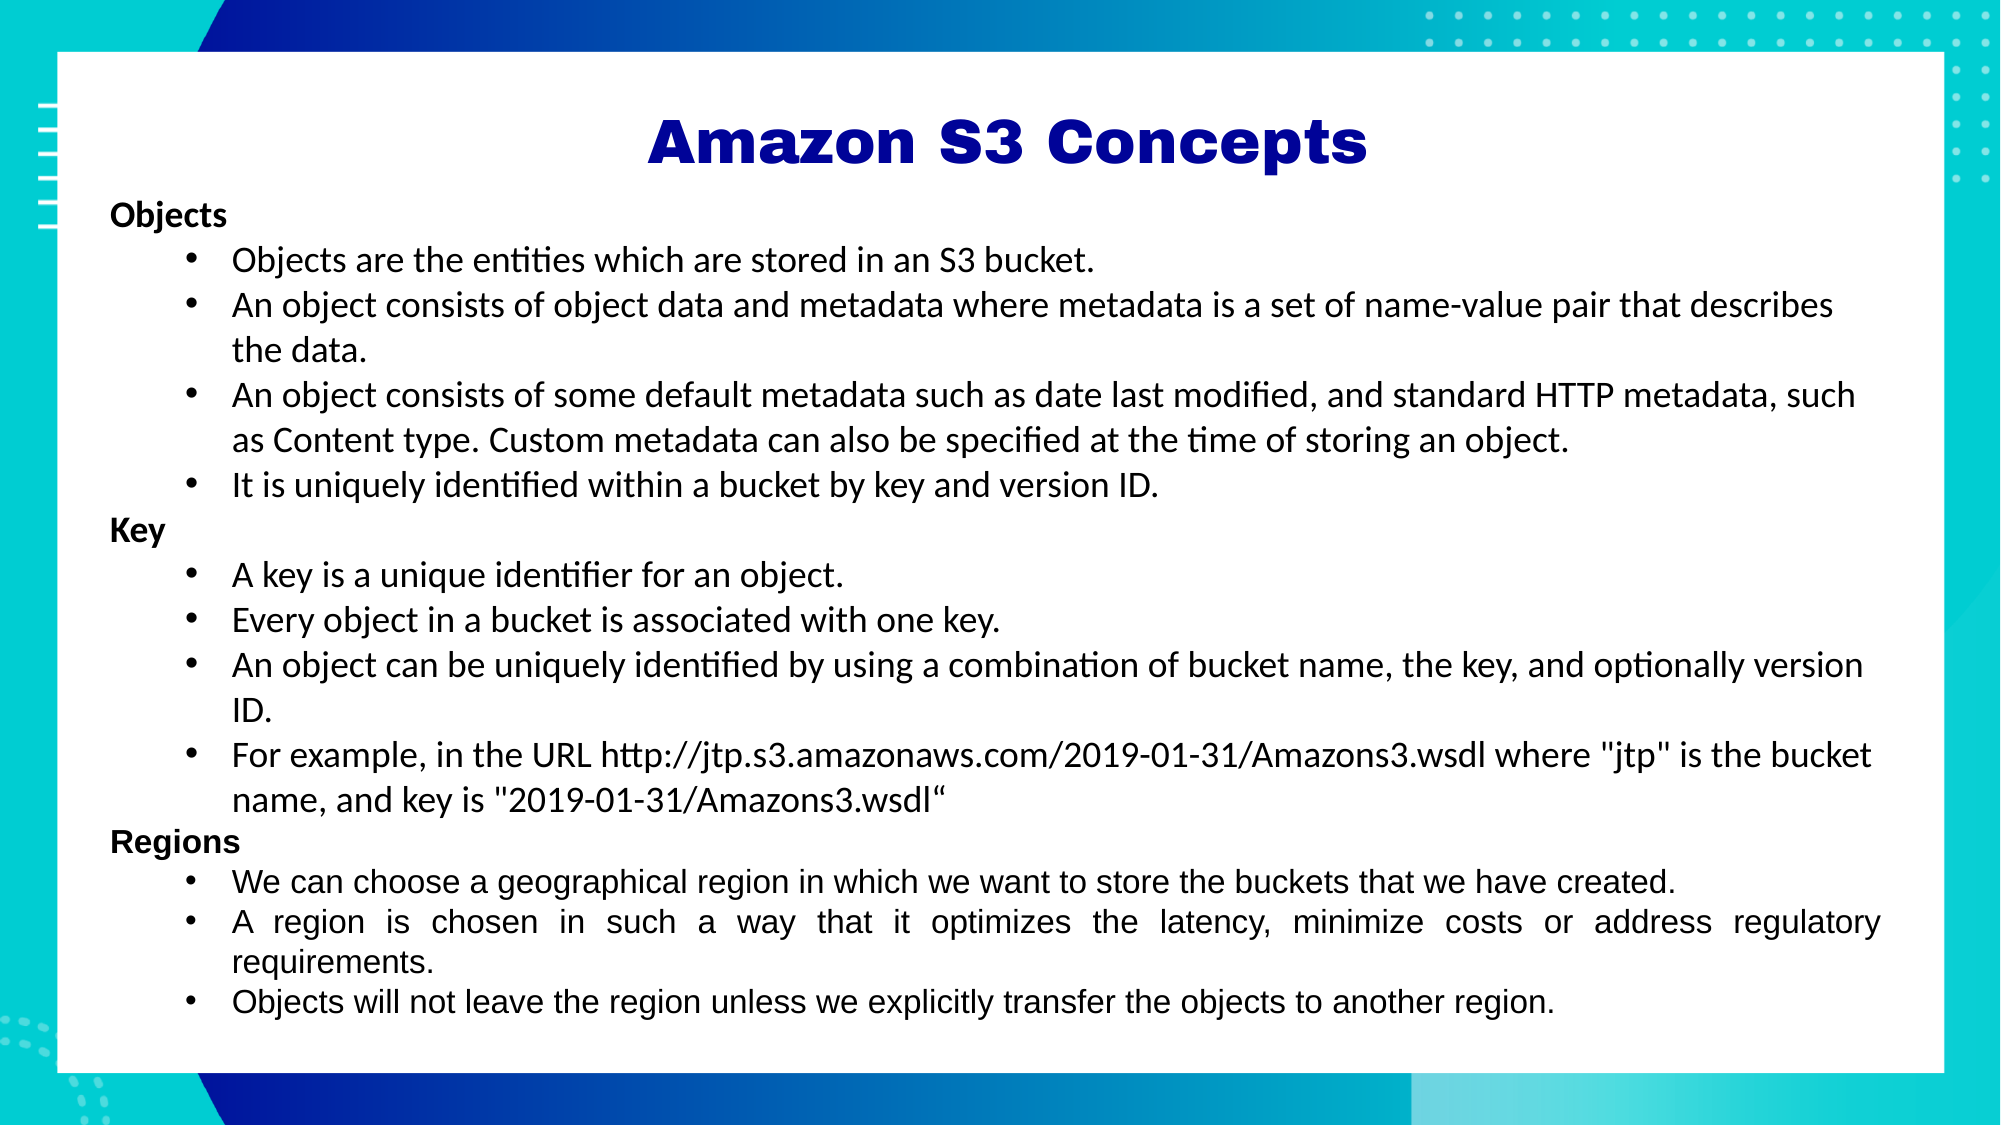

# Amazon S3 Concepts
Objects
Objects are the entities which are stored in an S3 bucket.
An object consists of object data and metadata where metadata is a set of name-value pair that describes the data.
An object consists of some default metadata such as date last modified, and standard HTTP metadata, such as Content type. Custom metadata can also be specified at the time of storing an object.
It is uniquely identified within a bucket by key and version ID.
Key
A key is a unique identifier for an object.
Every object in a bucket is associated with one key.
An object can be uniquely identified by using a combination of bucket name, the key, and optionally version ID.
For example, in the URL http://jtp.s3.amazonaws.com/2019-01-31/Amazons3.wsdl where "jtp" is the bucket name, and key is "2019-01-31/Amazons3.wsdl“
Regions
We can choose a geographical region in which we want to store the buckets that we have created.
A region is chosen in such a way that it optimizes the latency, minimize costs or address regulatory requirements.
Objects will not leave the region unless we explicitly transfer the objects to another region.